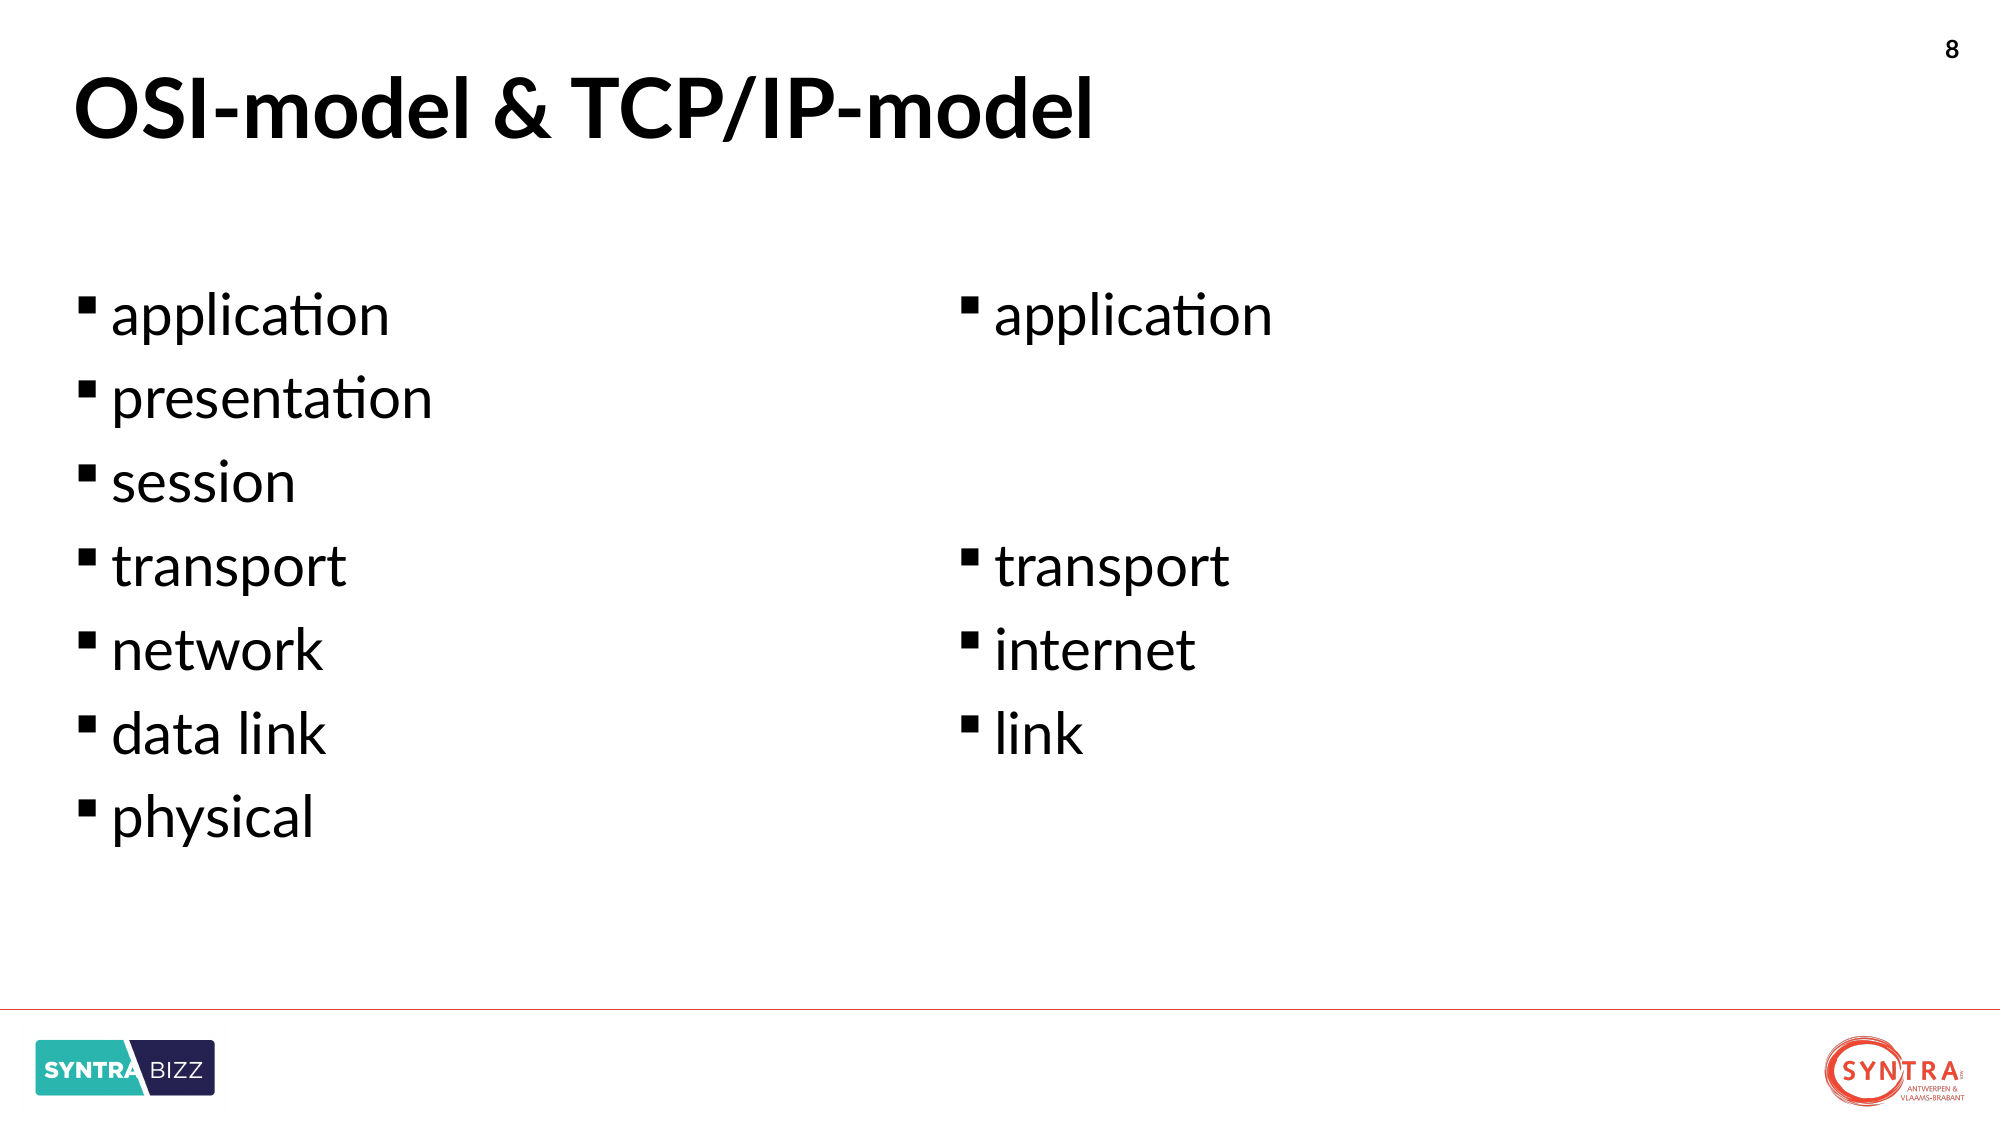

# OSI-model & TCP/IP-model
application
presentation
session
transport
network
data link
physical
application

transport
internet
link